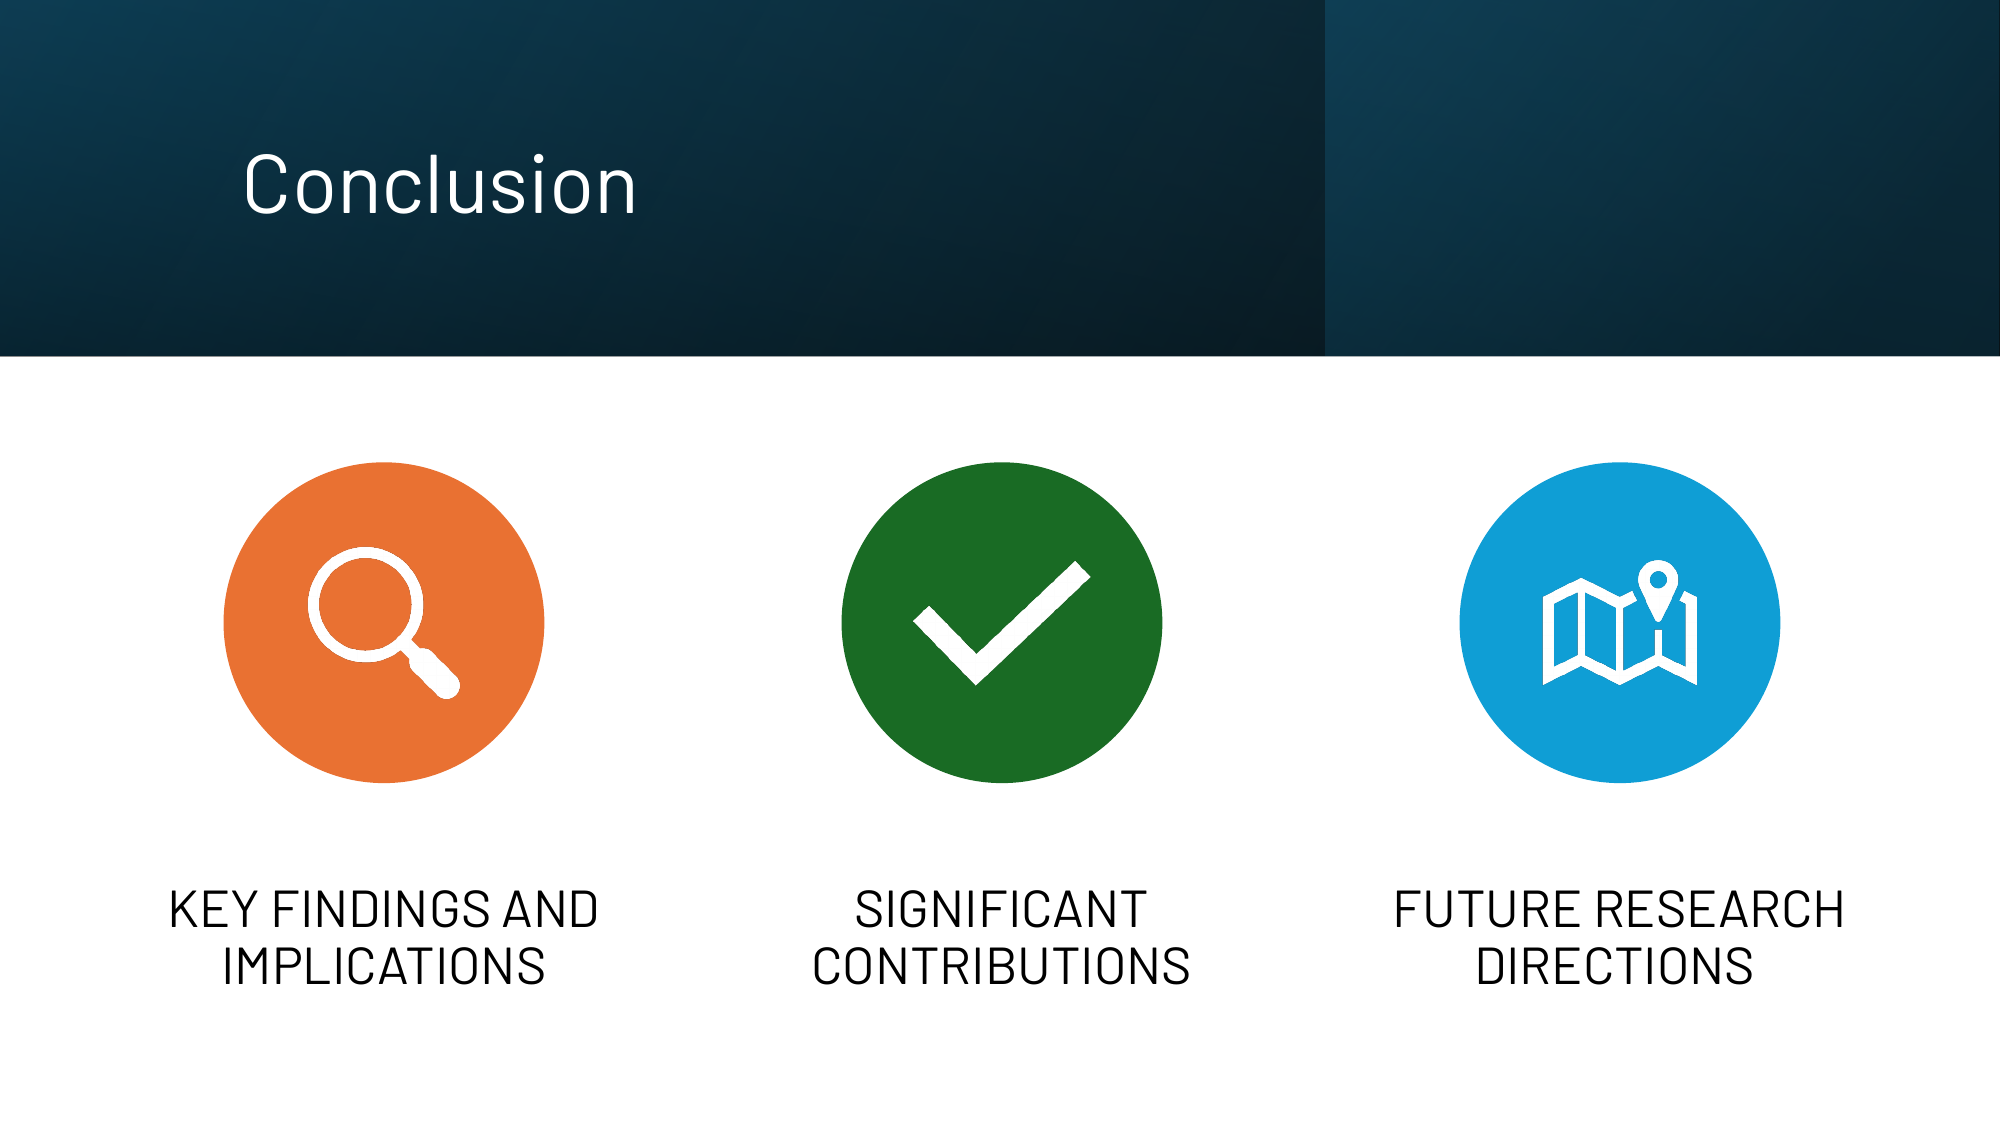

# Conclusion
Key Findings and Implications
Significant Contributions
Future Research Directions